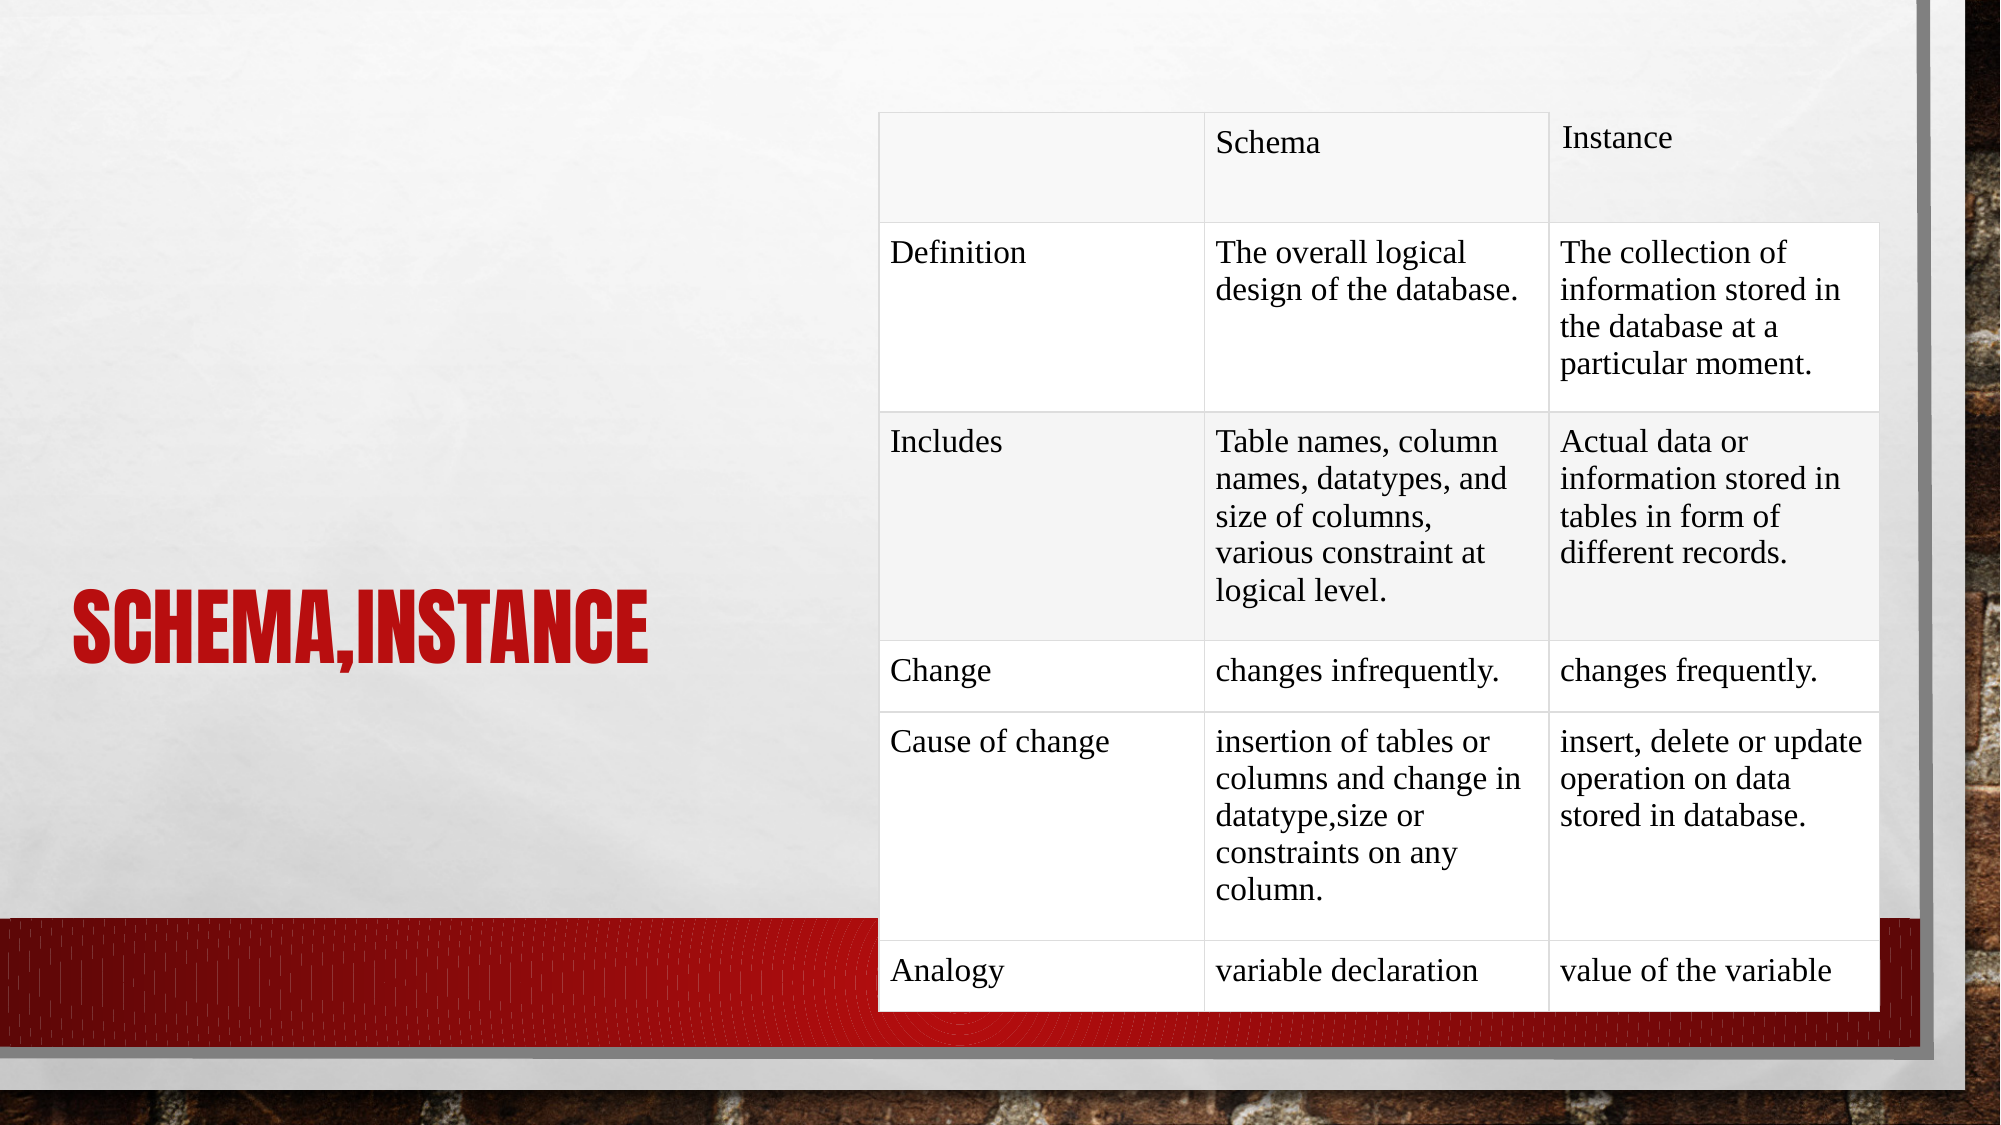

|  | Schema | Instance |
| --- | --- | --- |
| Definition | The overall logical design of the database. | The collection of information stored in the database at a particular moment. |
| Includes | Table names, column names, datatypes, and size of columns, various constraint at logical level. | Actual data or information stored in tables in form of different records. |
| Change | changes infrequently. | changes frequently. |
| Cause of change | insertion of tables or columns and change in datatype,size or constraints on any column. | insert, delete or update operation on data stored in database. |
| Analogy | variable declaration | value of the variable |
# SCHEMA,INSTANCE